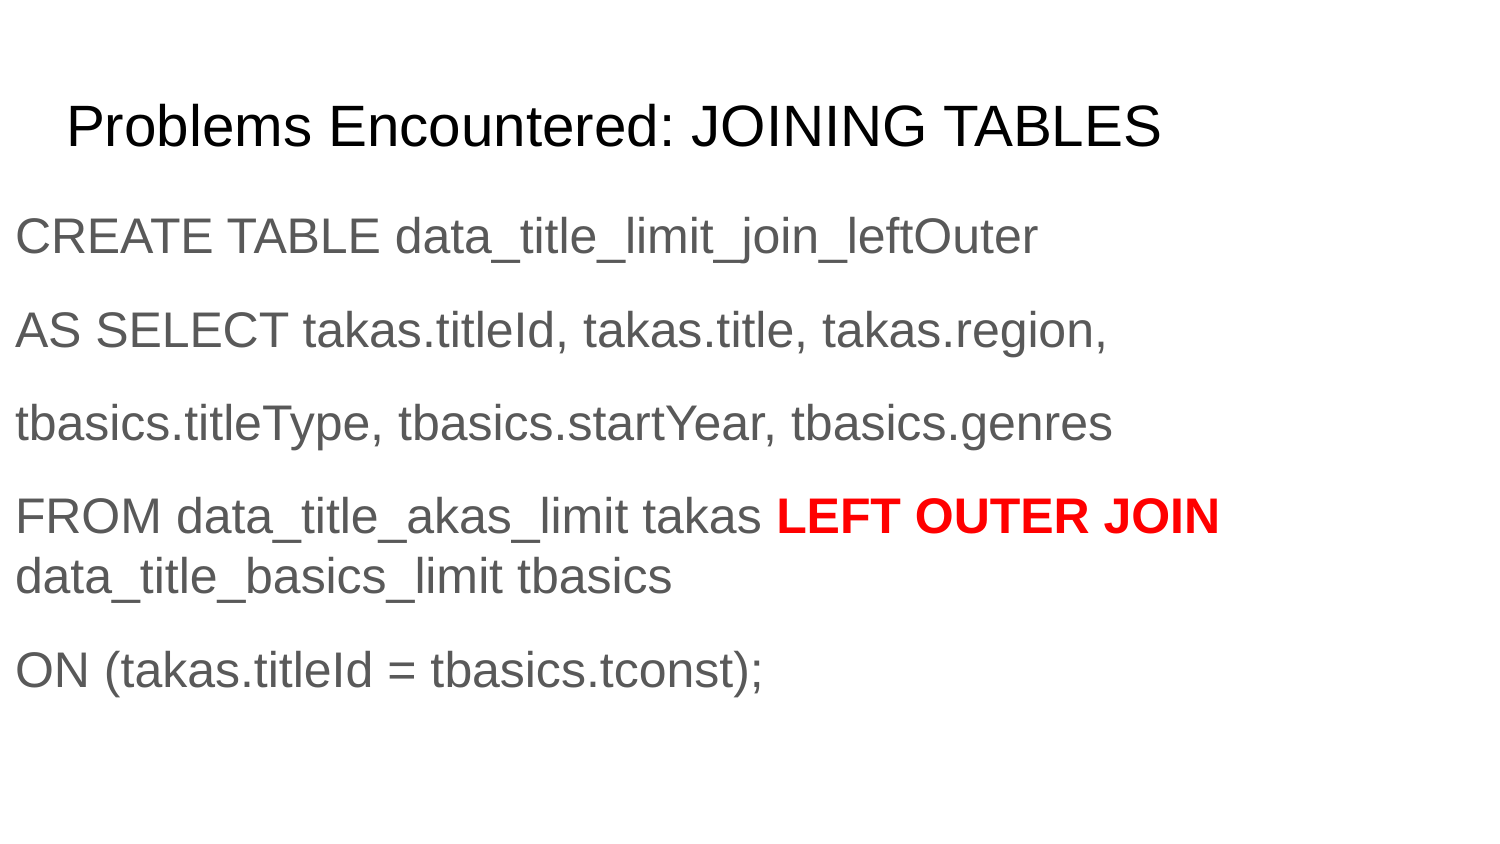

# Problems Encountered: JOINING TABLES
CREATE TABLE data_title_limit_join_leftOuter
AS SELECT takas.titleId, takas.title, takas.region,
tbasics.titleType, tbasics.startYear, tbasics.genres
FROM data_title_akas_limit takas LEFT OUTER JOIN data_title_basics_limit tbasics
ON (takas.titleId = tbasics.tconst);